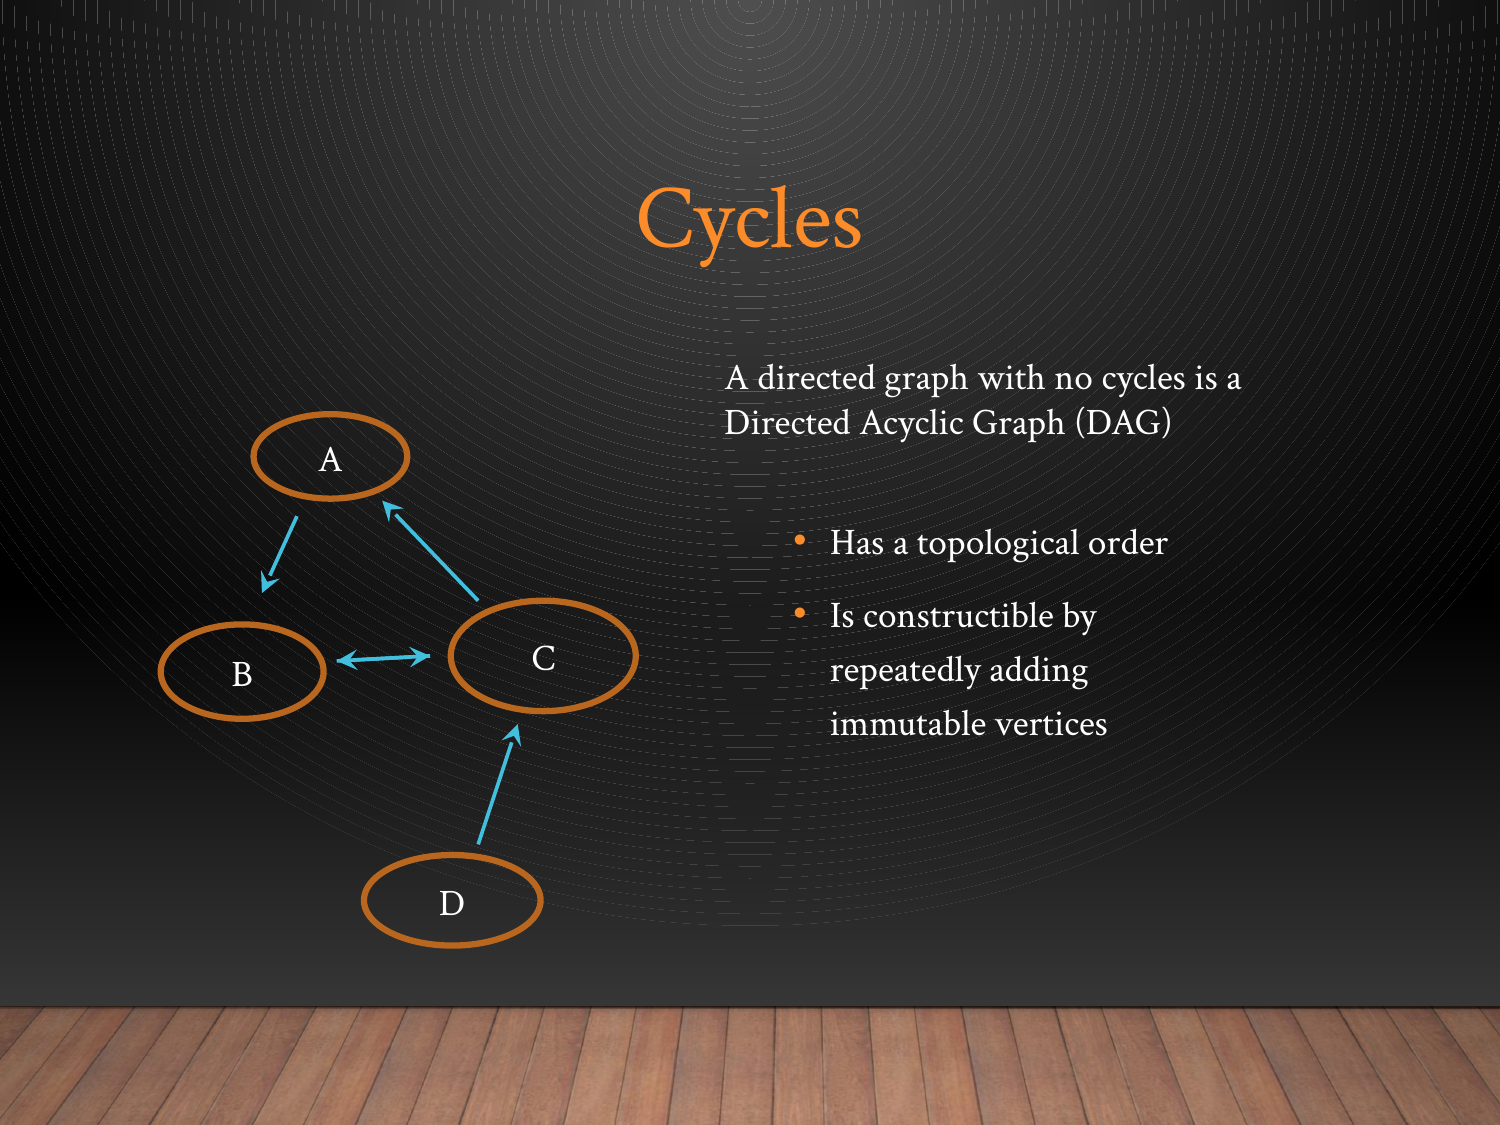

# Cycles
A directed graph with no cycles is a Directed Acyclic Graph (DAG)
A
Has a topological order
Is constructible by repeatedly adding immutable vertices
C
B
D